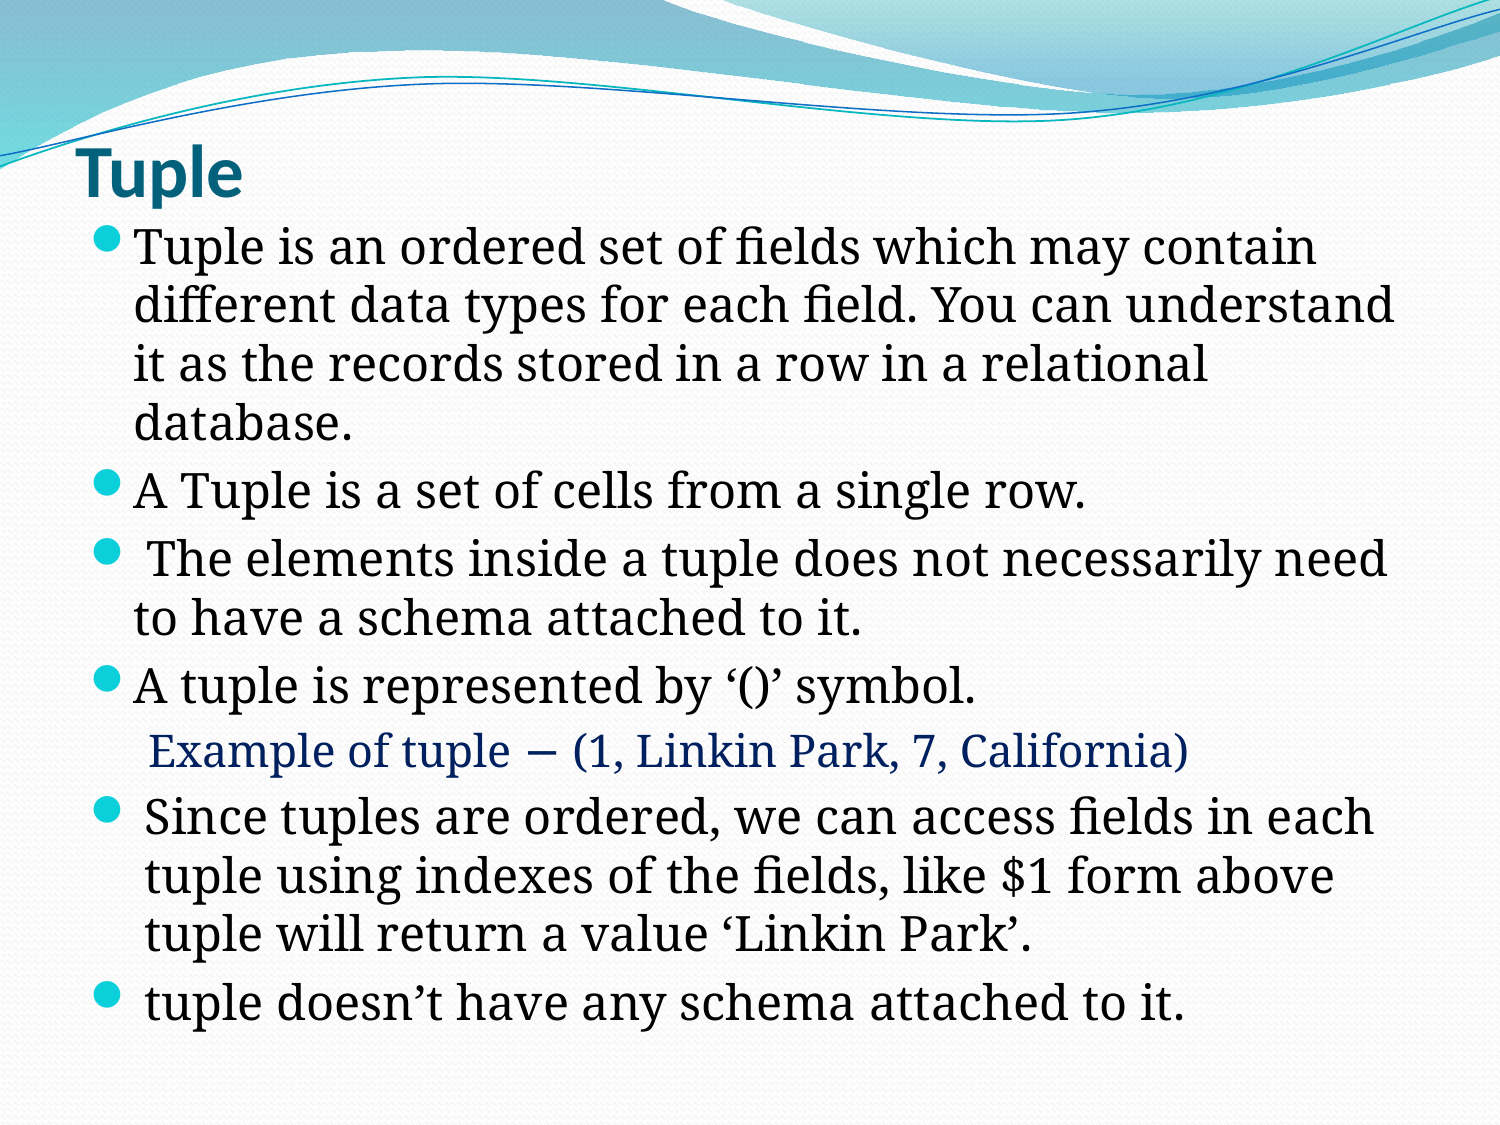

# Tuple
Tuple is an ordered set of fields which may contain different data types for each field. You can understand it as the records stored in a row in a relational database.
A Tuple is a set of cells from a single row.
 The elements inside a tuple does not necessarily need to have a schema attached to it.
A tuple is represented by ‘()’ symbol.
Example of tuple − (1, Linkin Park, 7, California)
Since tuples are ordered, we can access fields in each tuple using indexes of the fields, like $1 form above tuple will return a value ‘Linkin Park’.
tuple doesn’t have any schema attached to it.